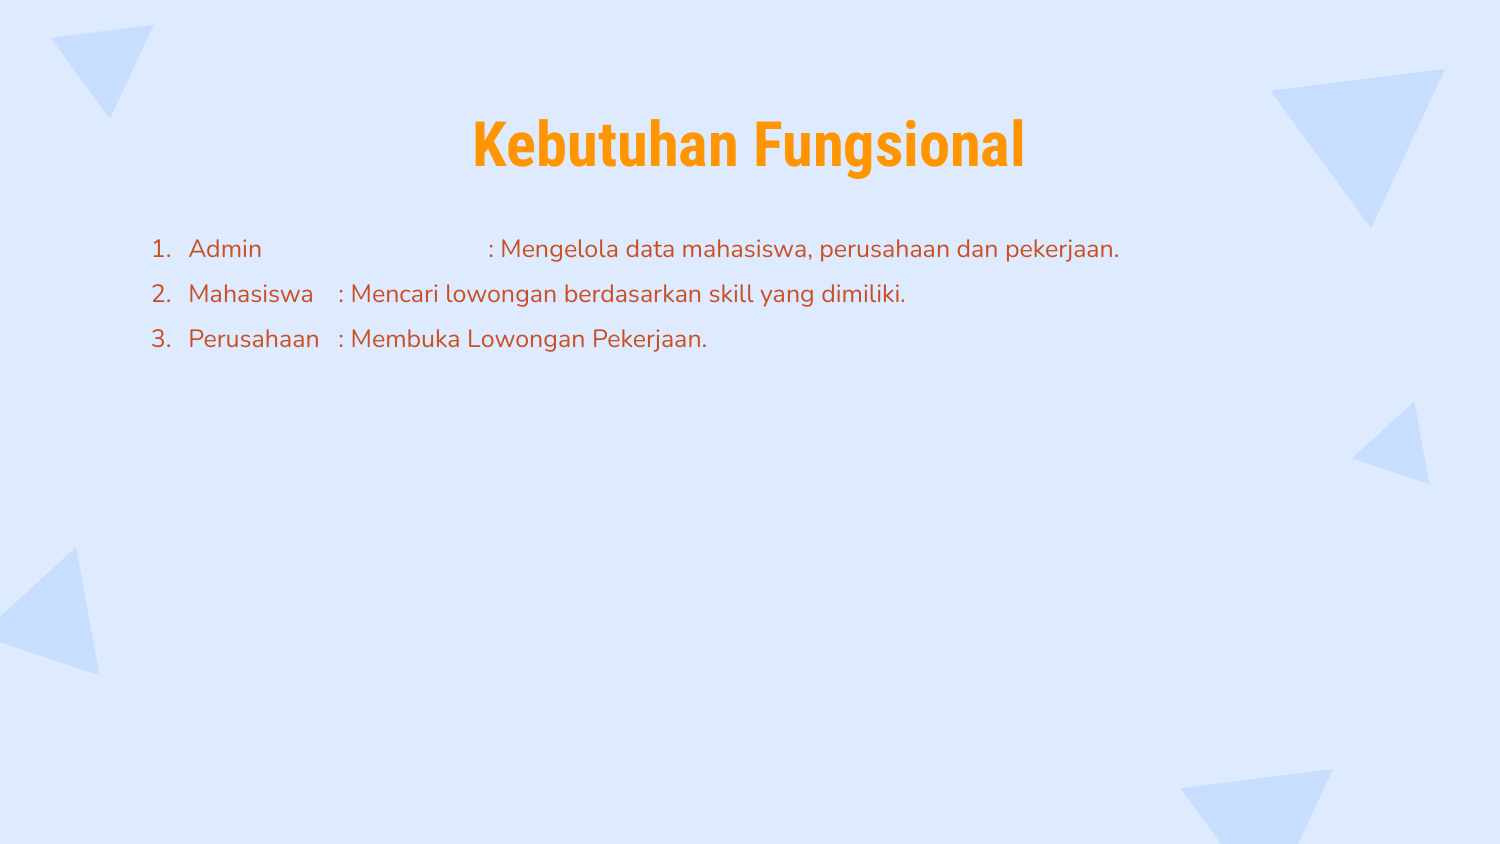

# Kebutuhan Fungsional
Admin		: Mengelola data mahasiswa, perusahaan dan pekerjaan.
Mahasiswa	: Mencari lowongan berdasarkan skill yang dimiliki.
Perusahaan	: Membuka Lowongan Pekerjaan.